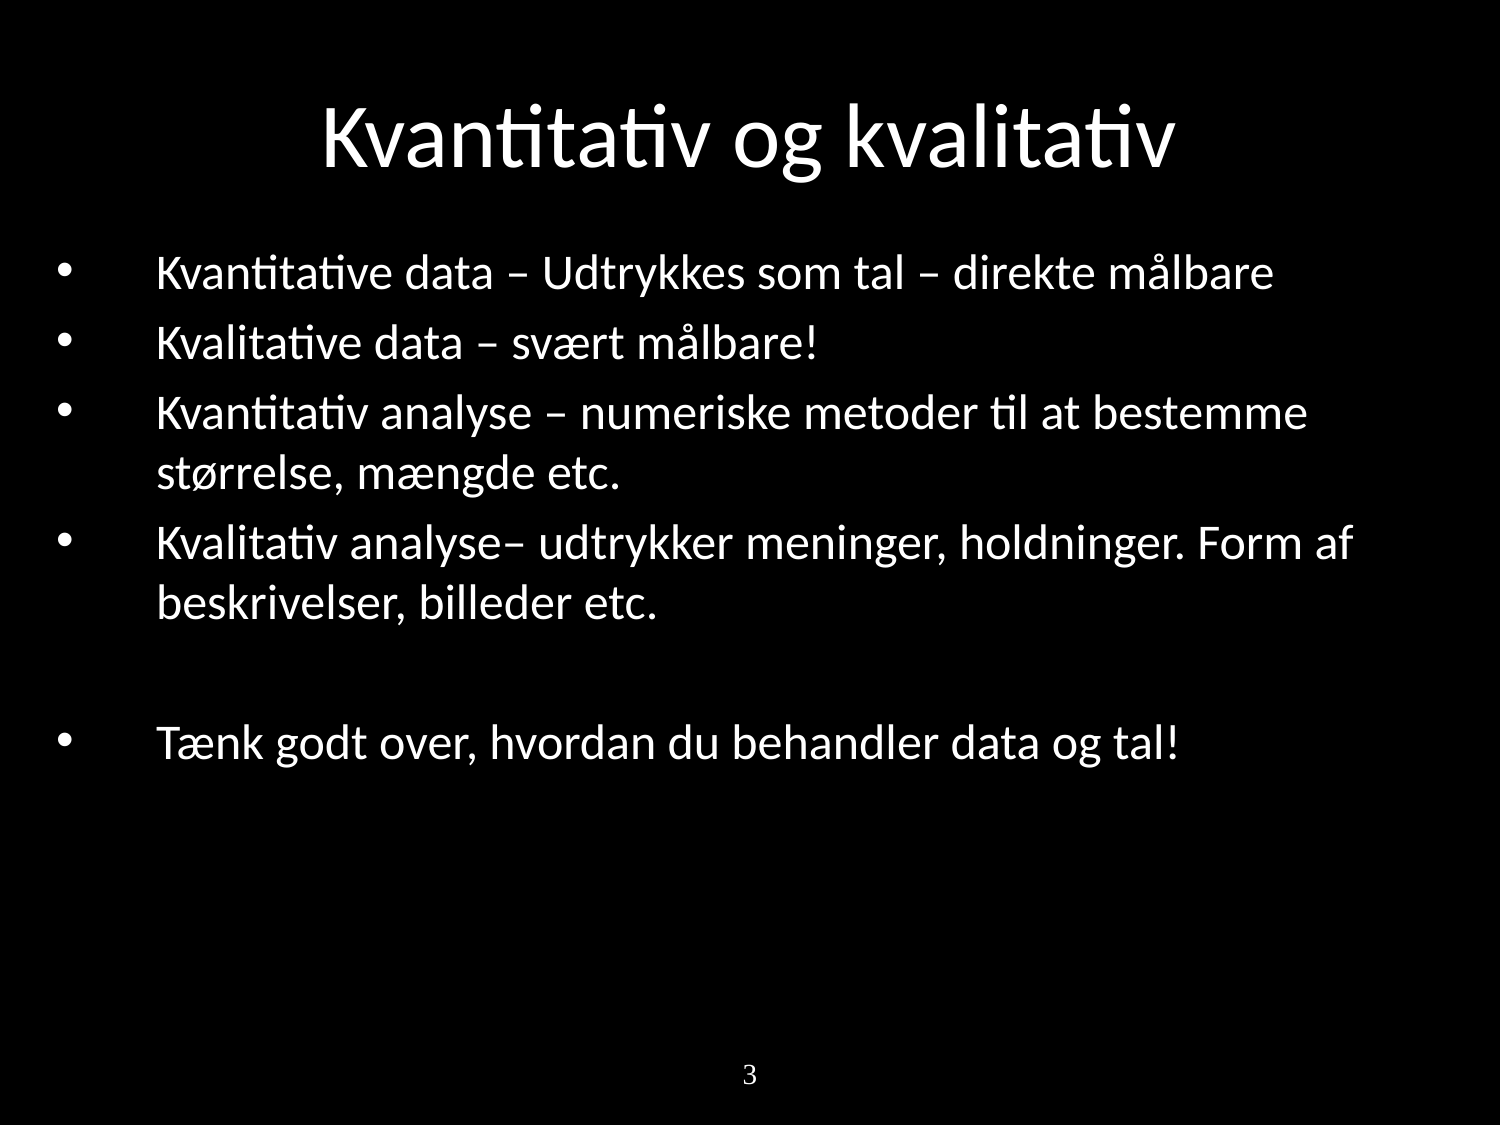

# Kvantitativ og kvalitativ
Kvantitative data – Udtrykkes som tal – direkte målbare
Kvalitative data – svært målbare!
Kvantitativ analyse – numeriske metoder til at bestemme størrelse, mængde etc.
Kvalitativ analyse– udtrykker meninger, holdninger. Form af beskrivelser, billeder etc.

Tænk godt over, hvordan du behandler data og tal!
3